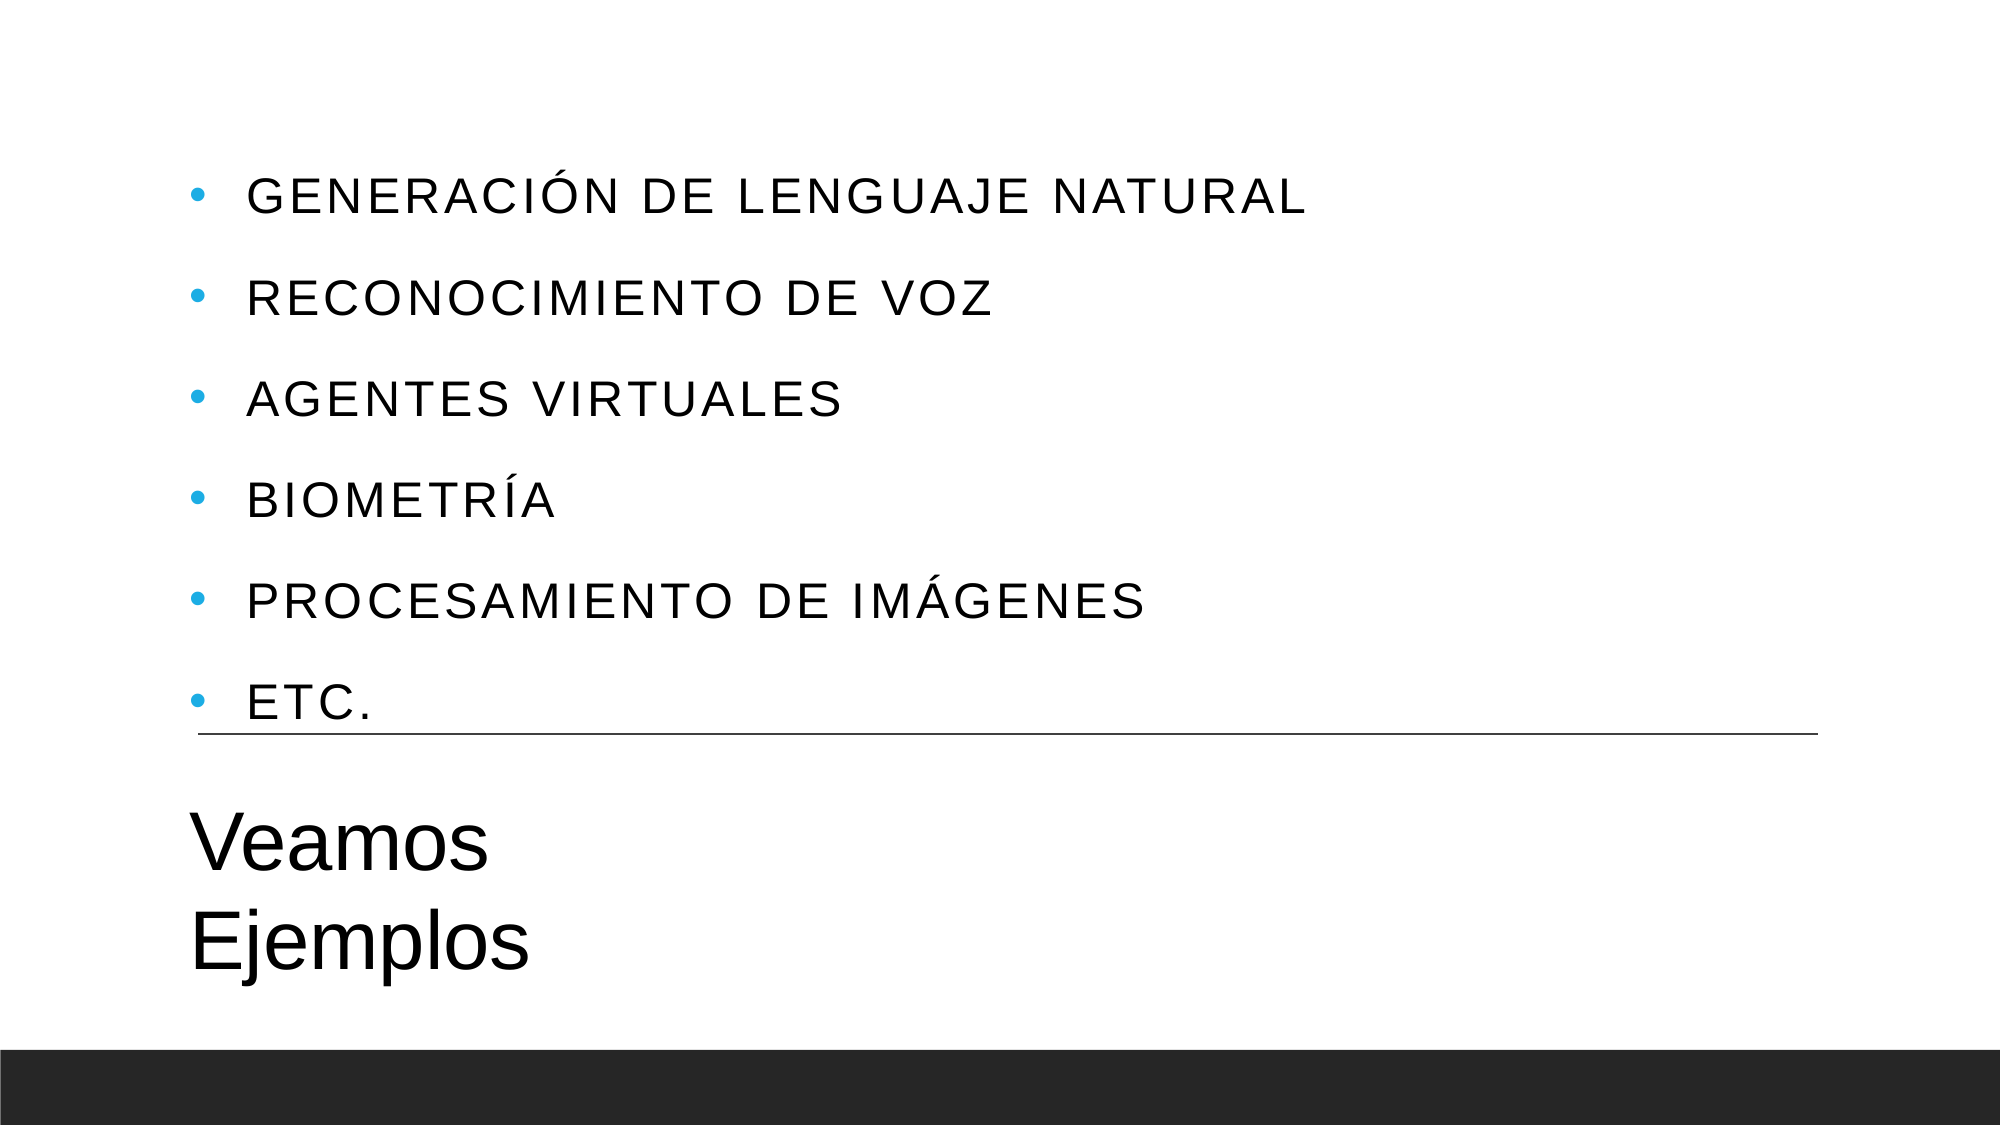

Generación de lenguaje natural
Reconocimiento de voz
Agentes virtuales
Biometría
Procesamiento de imágenes
Etc.

Veamos Ejemplos